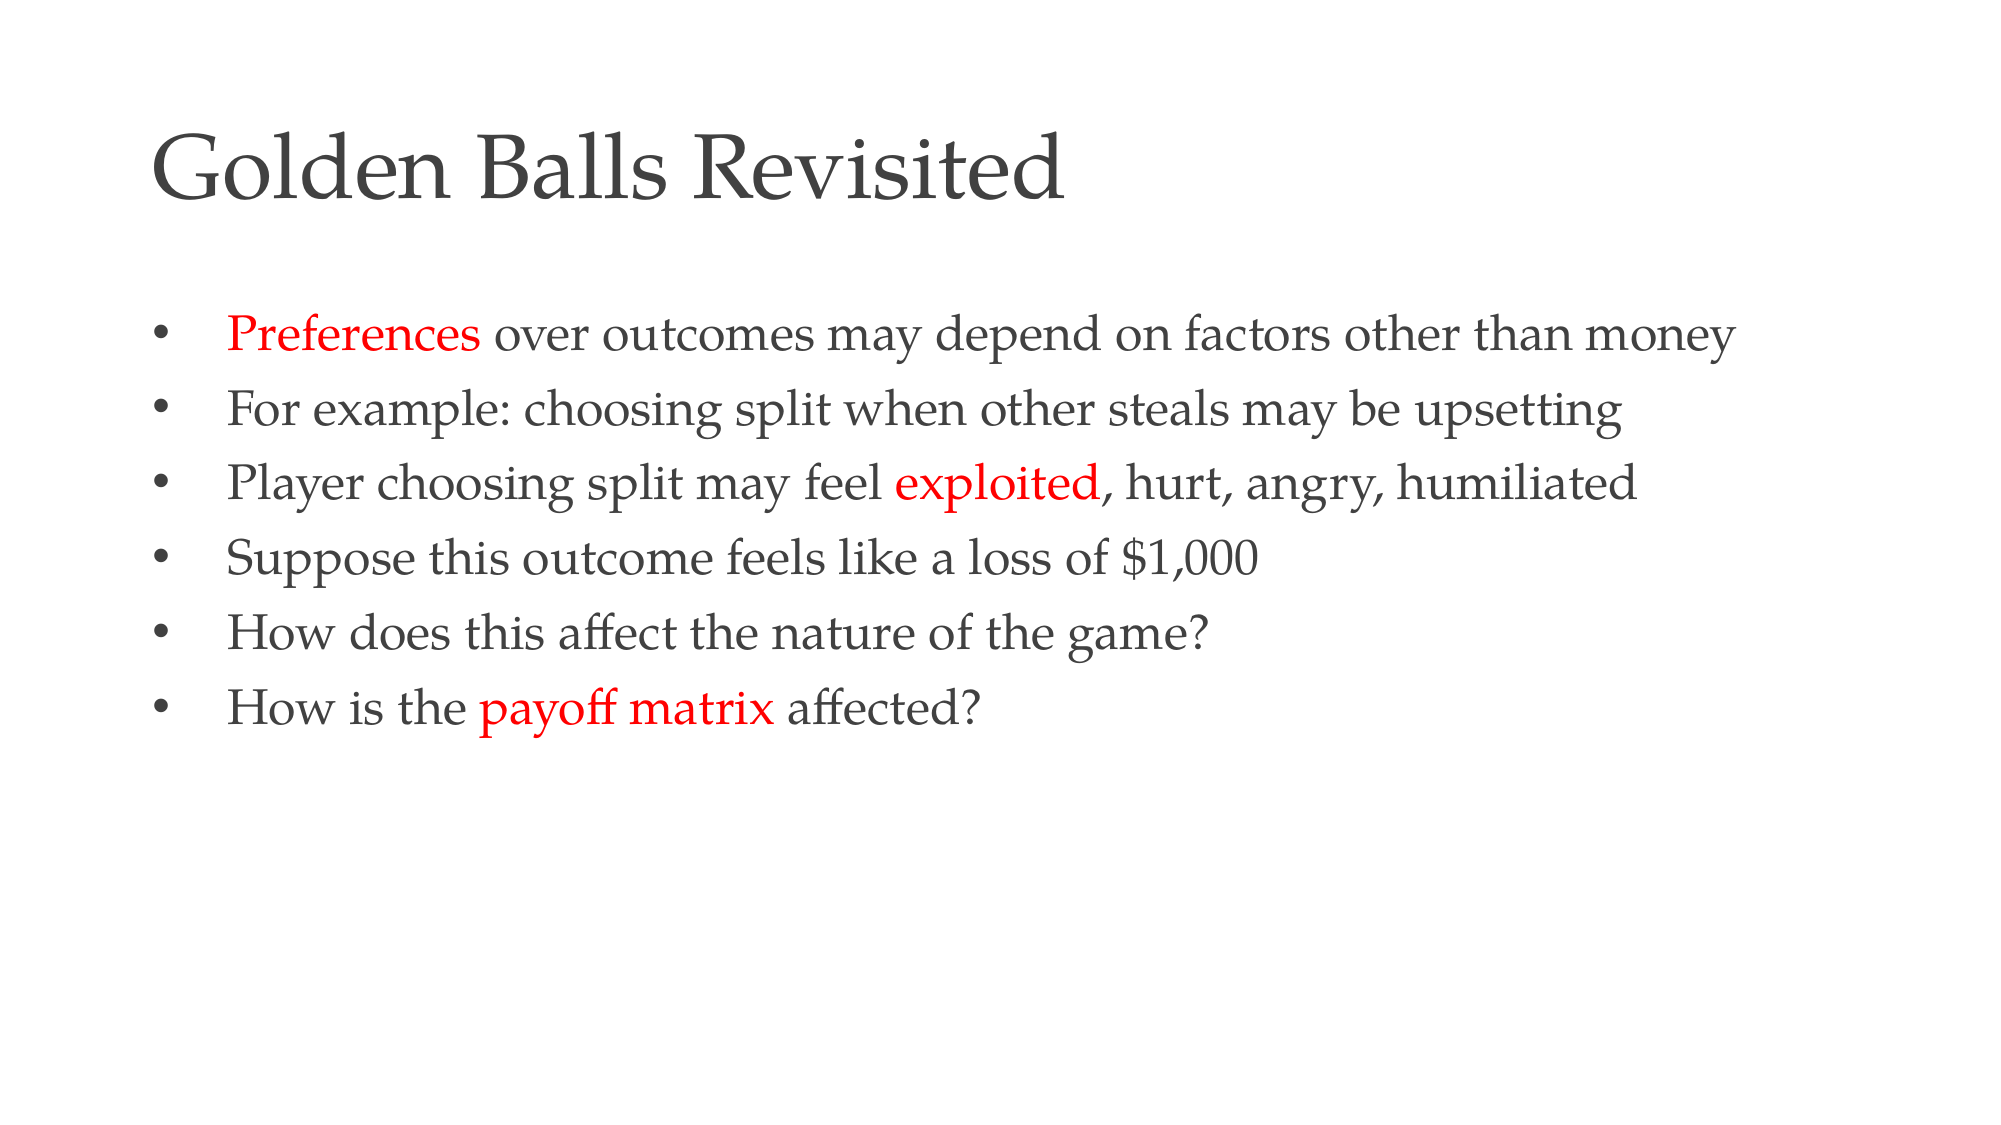

# Golden Balls Revisited
Preferences over outcomes may depend on factors other than money
For example: choosing split when other steals may be upsetting
Player choosing split may feel exploited, hurt, angry, humiliated
Suppose this outcome feels like a loss of $1,000
How does this affect the nature of the game?
How is the payoff matrix affected?